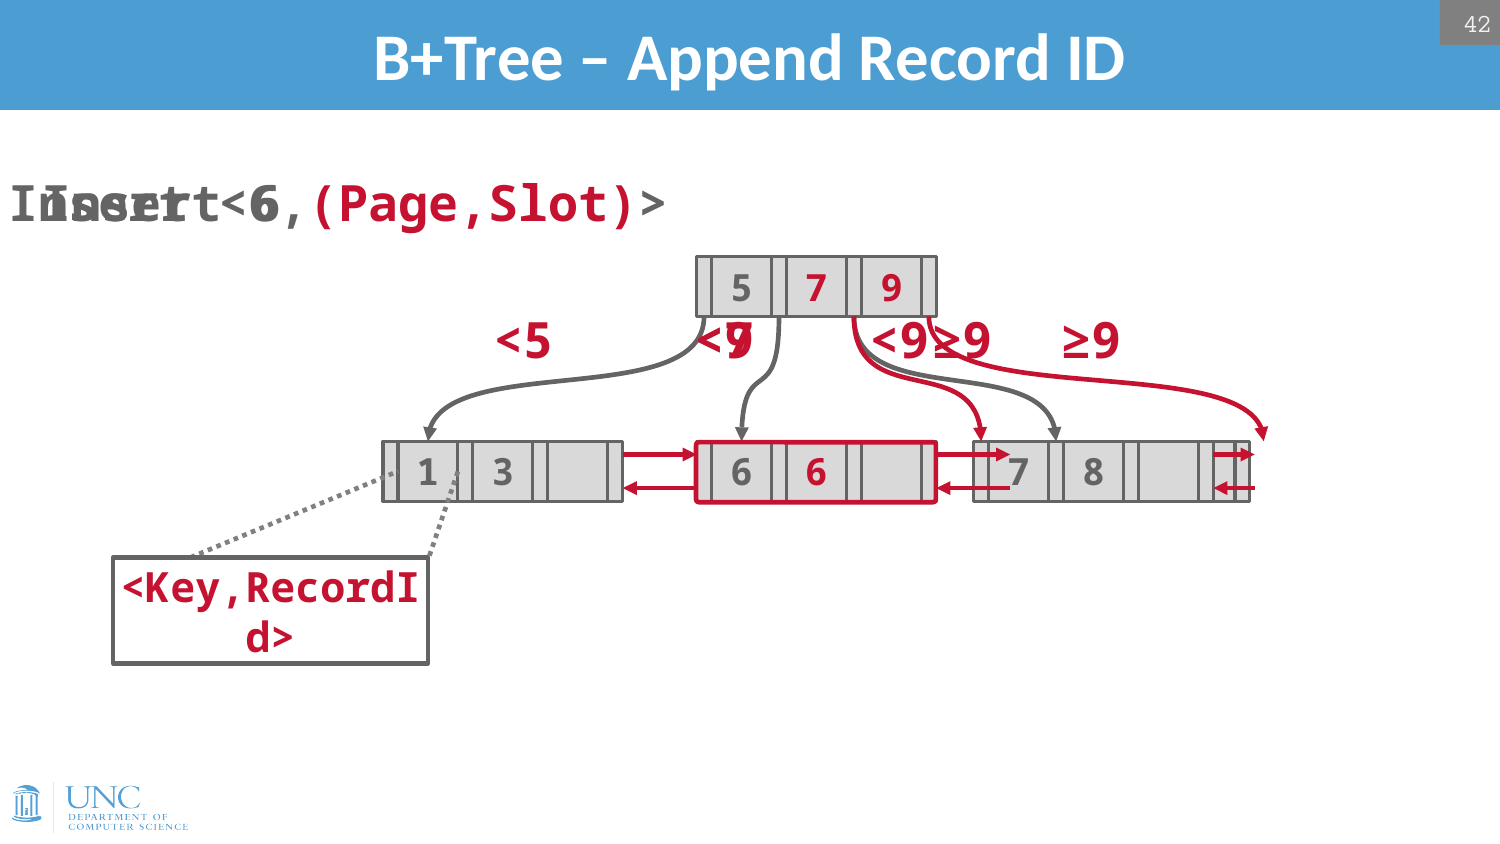

42
# B+Tree – Append Record ID
Insert 6
Insert <6,(Page,Slot)>

5

9

7
9
<5
<9
<7
≥9
<9
≥9

1

3

6

7

8

6

7

8

9

13

<Key,RecordId>